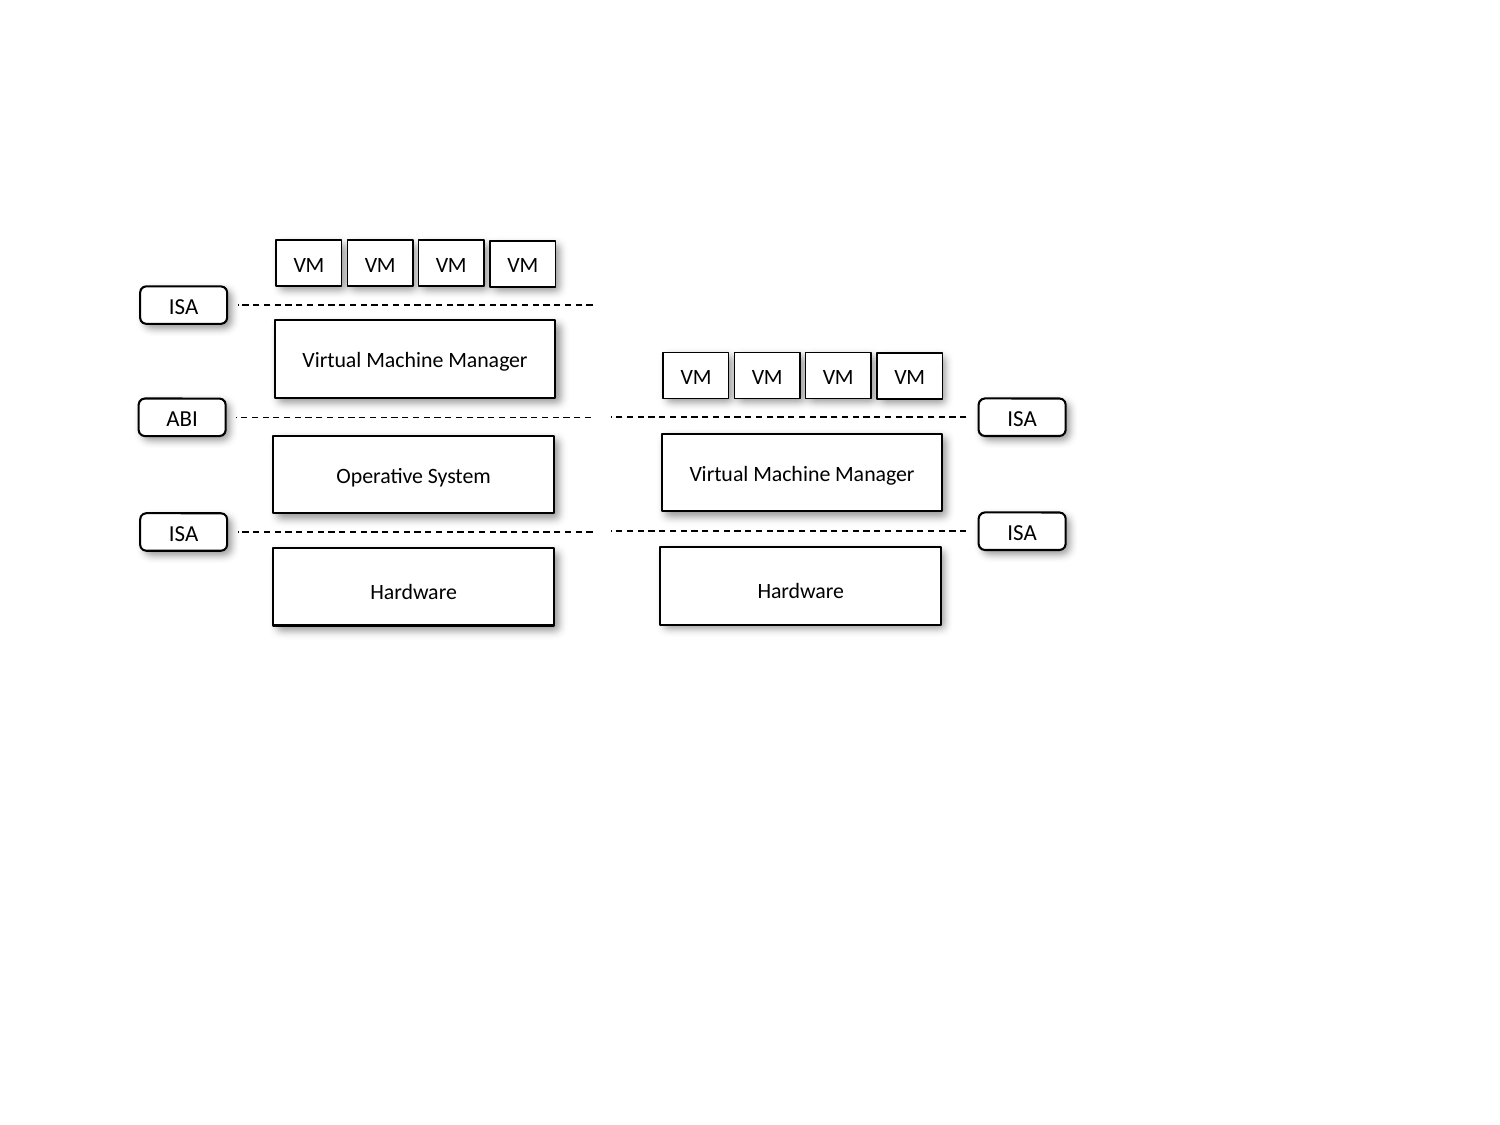

VM
VM
VM
VM
ISA
Virtual Machine Manager
ABI
Operative System
ISA
Hardware
VM
VM
VM
VM
ISA
Virtual Machine Manager
ISA
Hardware